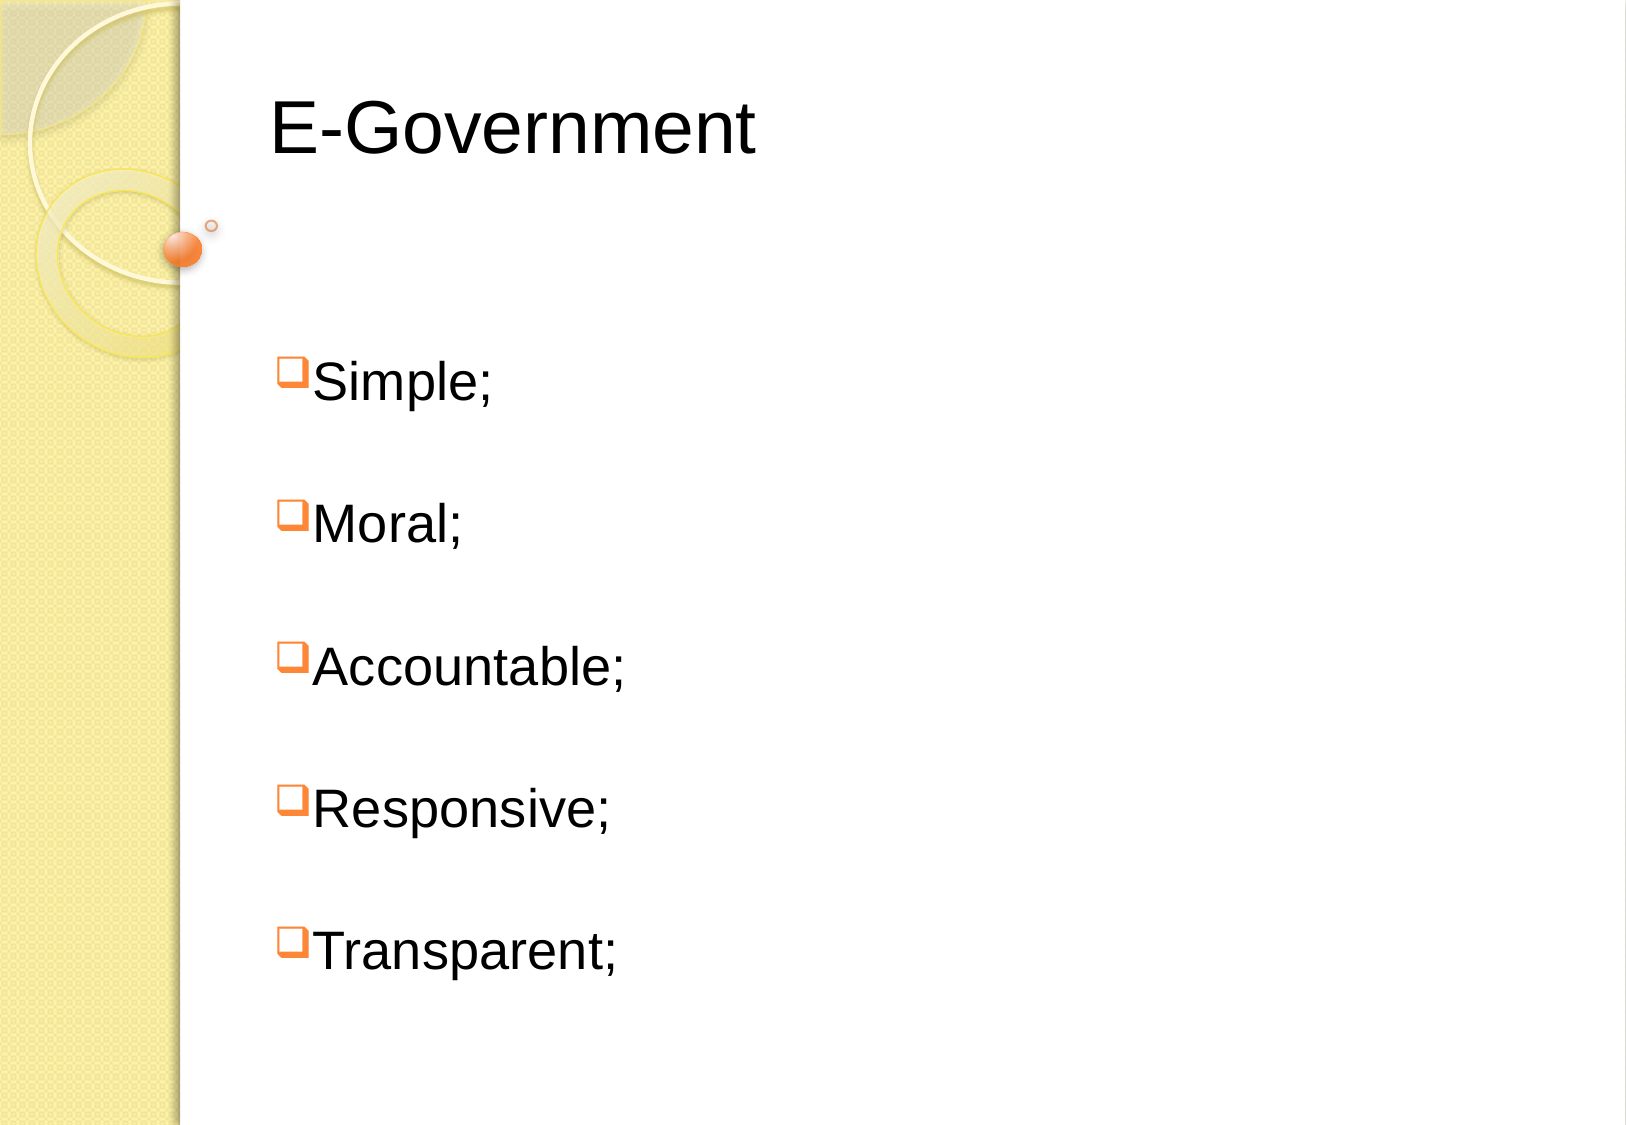

# E-Government
Simple;
Moral;
Accountable;
Responsive;
Transparent;